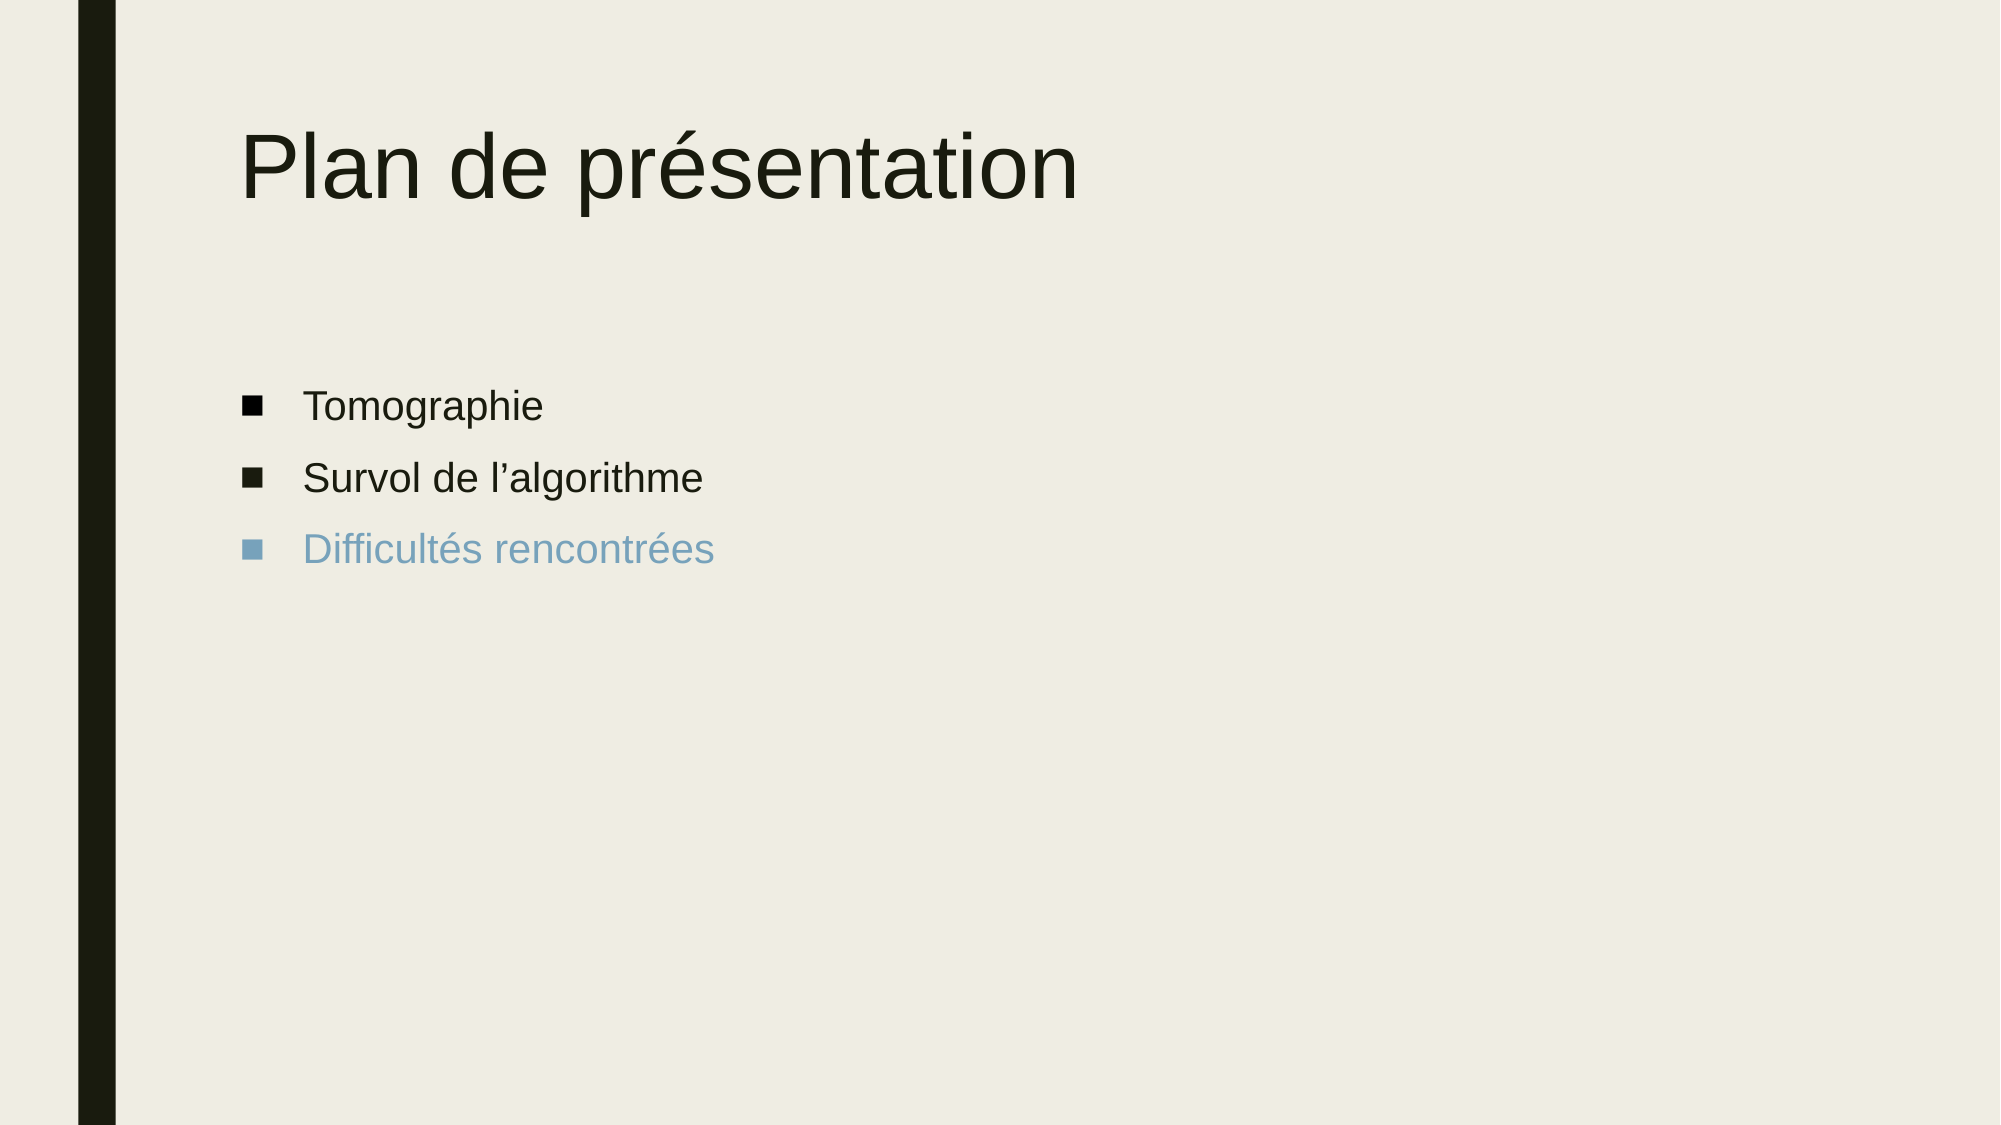

# Plan de présentation
Tomographie
Survol de l’algorithme
Difficultés rencontrées